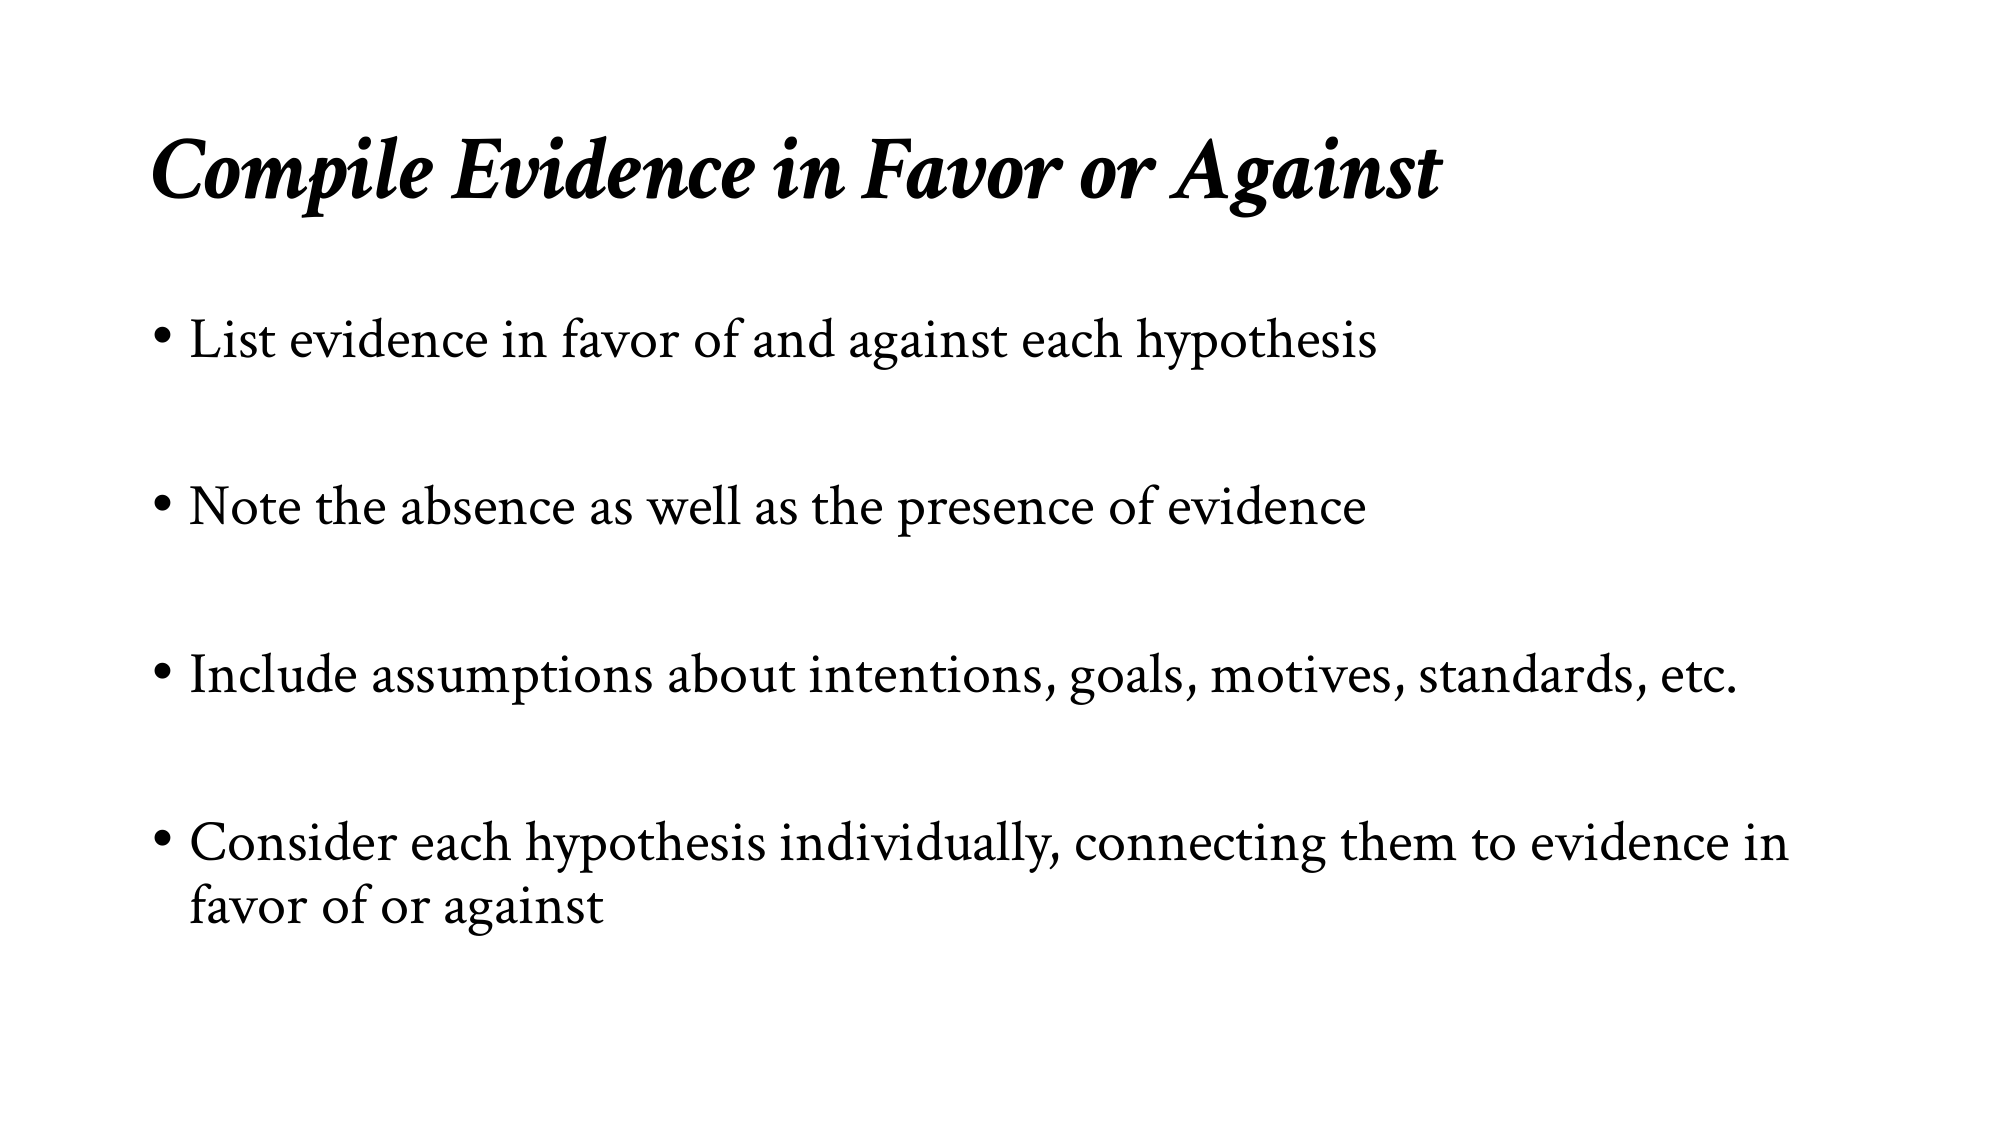

# Compile Evidence in Favor or Against
List evidence in favor of and against each hypothesis

Note the absence as well as the presence of evidence

Include assumptions about intentions, goals, motives, standards, etc.

Consider each hypothesis individually, connecting them to evidence in favor of or against